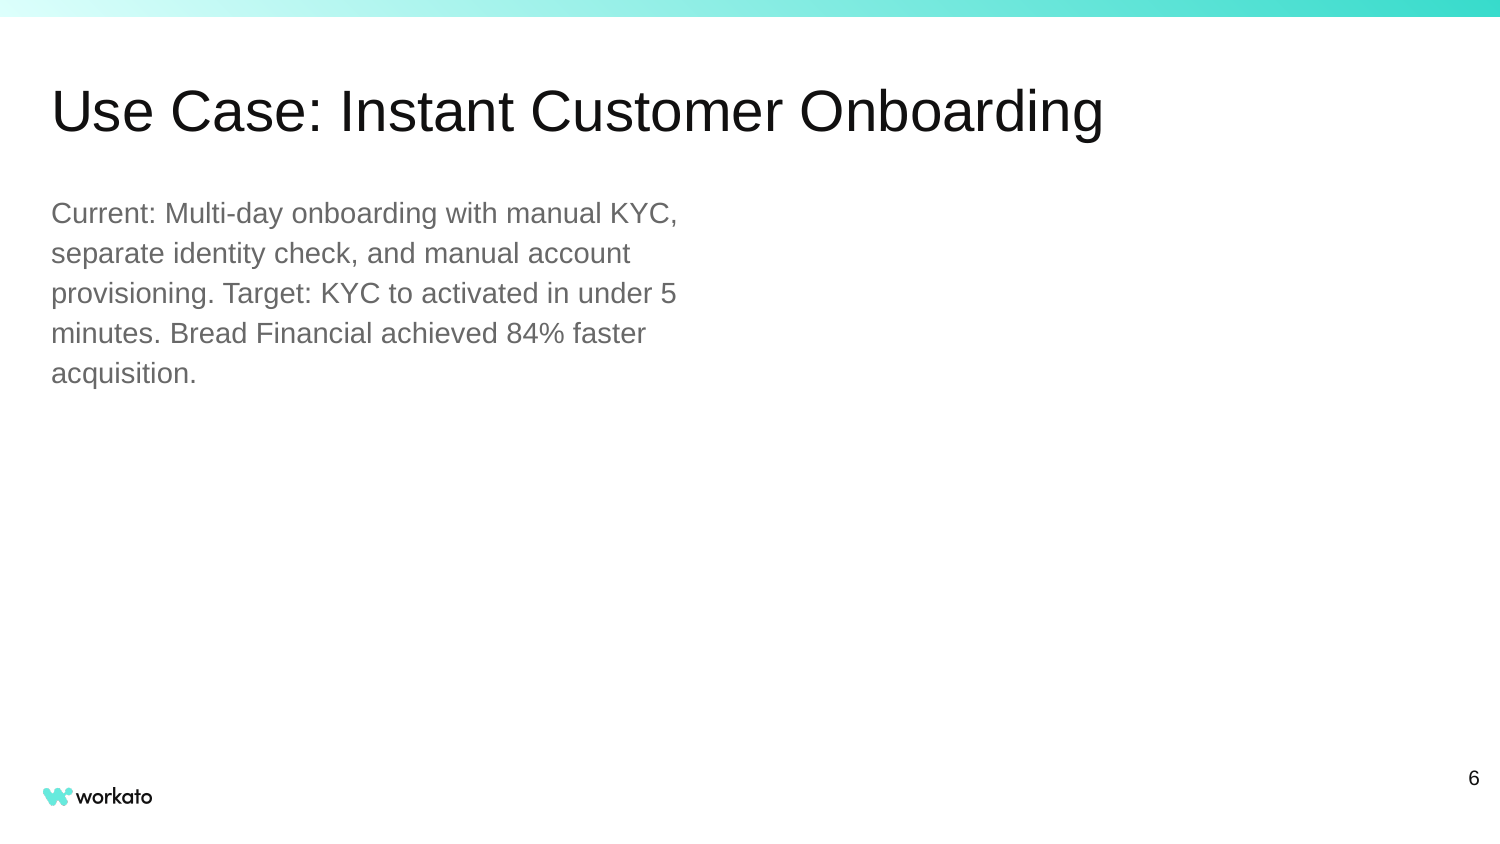

# Use Case: Instant Customer Onboarding
Current: Multi-day onboarding with manual KYC, separate identity check, and manual account provisioning. Target: KYC to activated in under 5 minutes. Bread Financial achieved 84% faster acquisition.

6